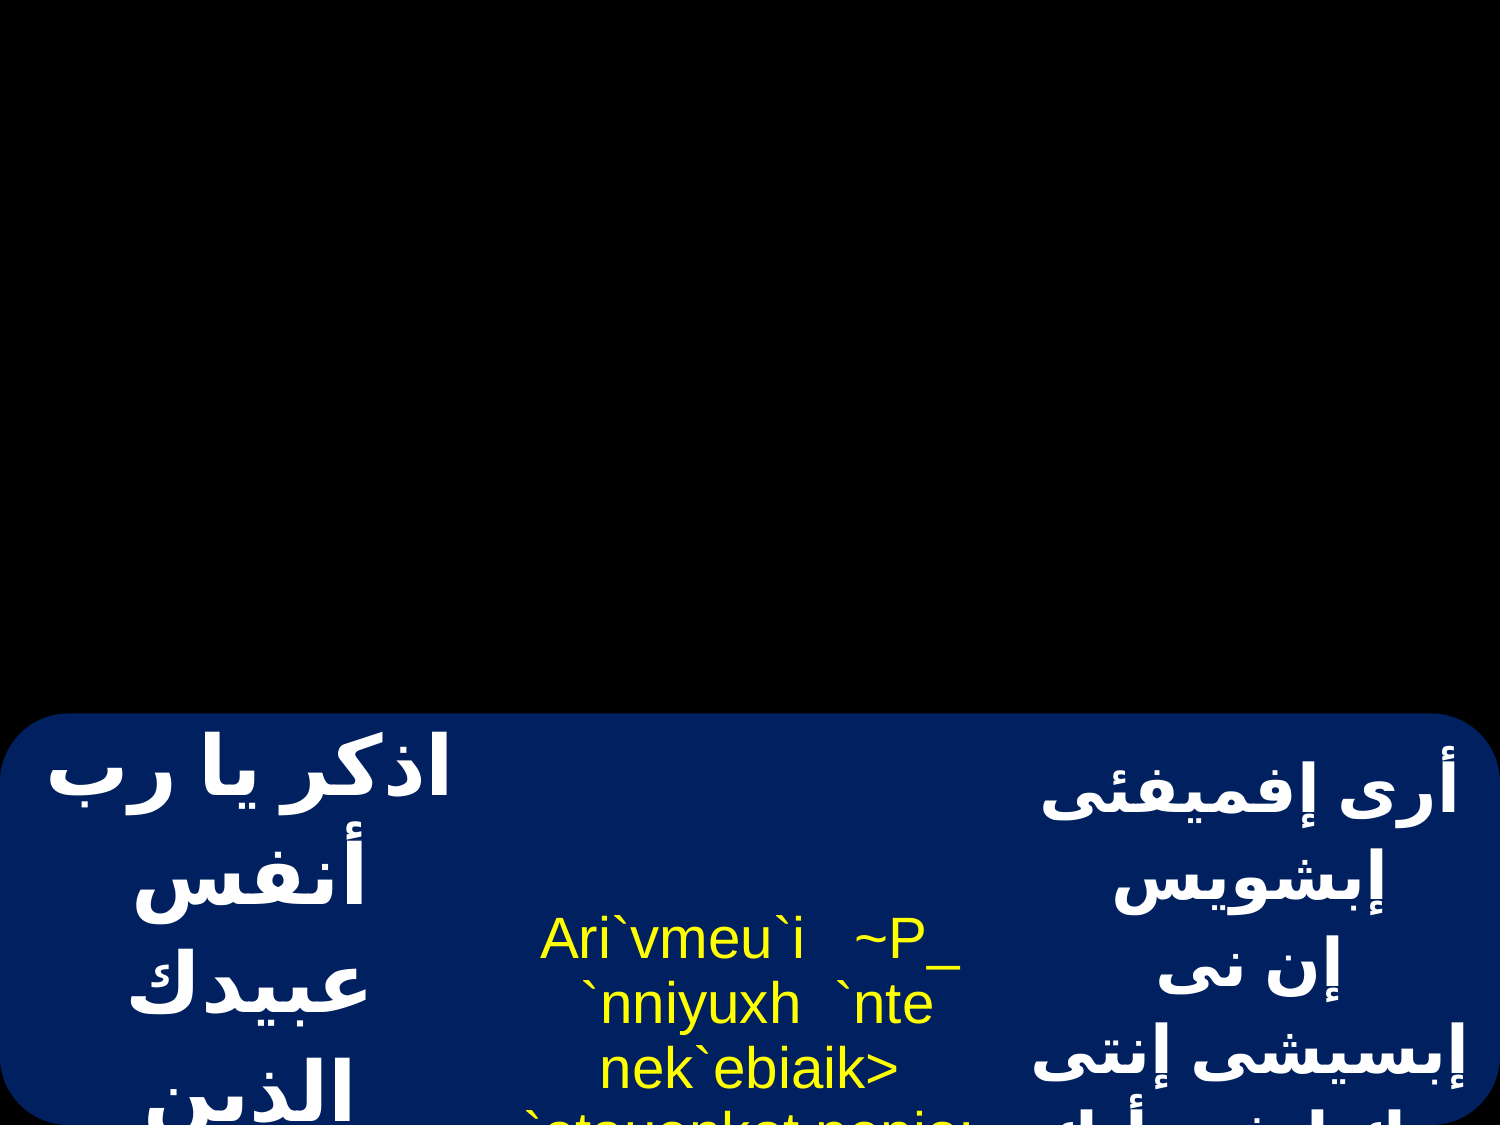

| اذكر يا رب أنفس عبيدك الذين رقدوا، آبائنا وإخوتنا | Ari`vmeu`i ~P\_ `nniyuxh `nte nek`ebiaik> `etauenkot nenio; nem nen`cnhou. | أرى إفميفئى إبشويس إن نى إبسيشى إنتى نيك إيفى أيك إيطاف إنكوت نينوتى نيم نين إسنيو |
| --- | --- | --- |